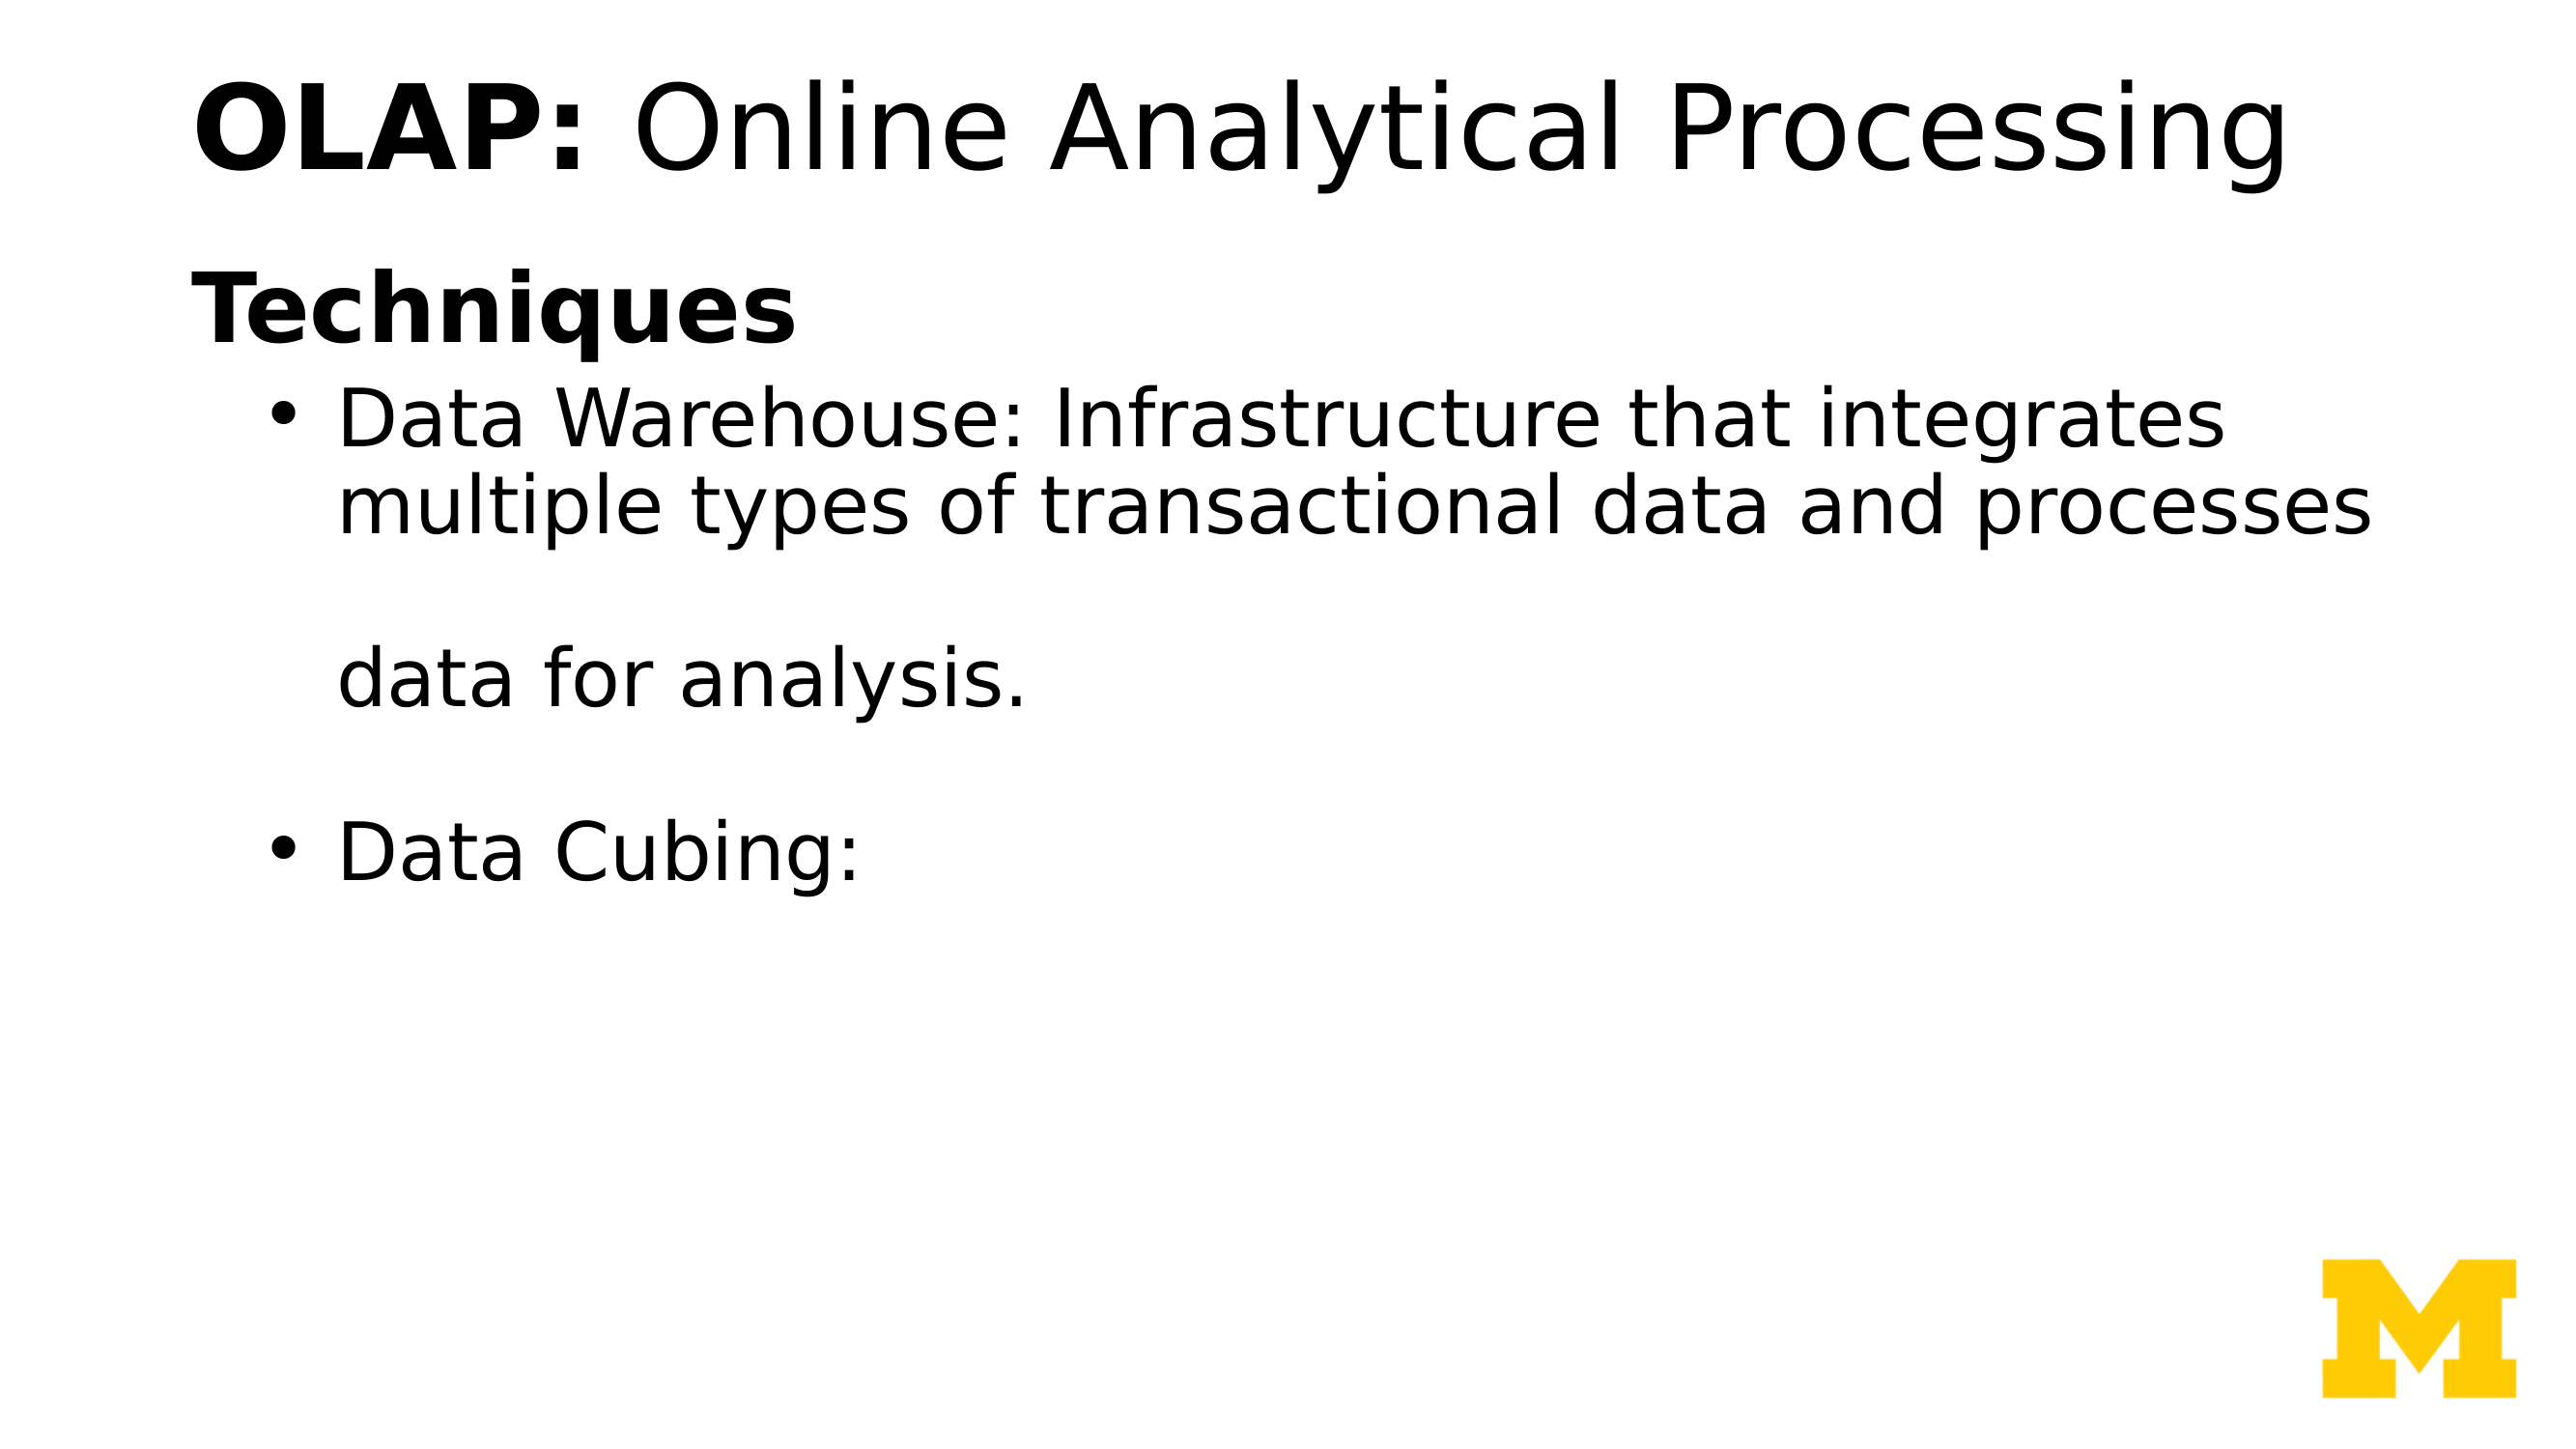

# OLAP: Online Analytical Processing
Techniques
Data Warehouse: Infrastructure that integrates multiple types of transactional data and processes
data for analysis.
Data Cubing: